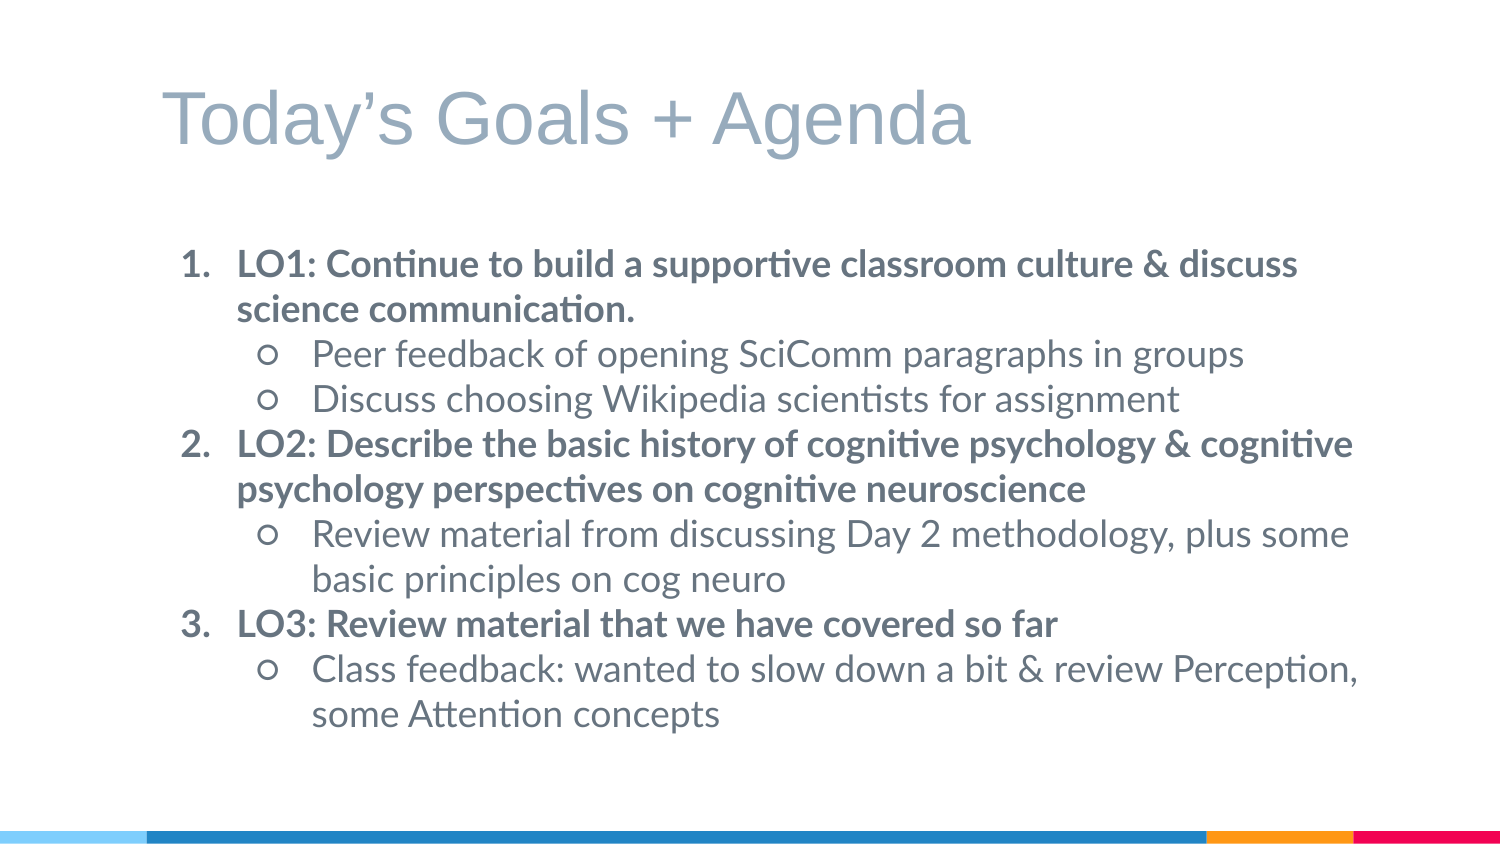

# Today’s Goals + Agenda
LO1: Continue to build a supportive classroom culture & discuss science communication.
Peer feedback of opening SciComm paragraphs in groups
Discuss choosing Wikipedia scientists for assignment
LO2: Describe the basic history of cognitive psychology & cognitive psychology perspectives on cognitive neuroscience
Review material from discussing Day 2 methodology, plus some basic principles on cog neuro
LO3: Review material that we have covered so far
Class feedback: wanted to slow down a bit & review Perception, some Attention concepts